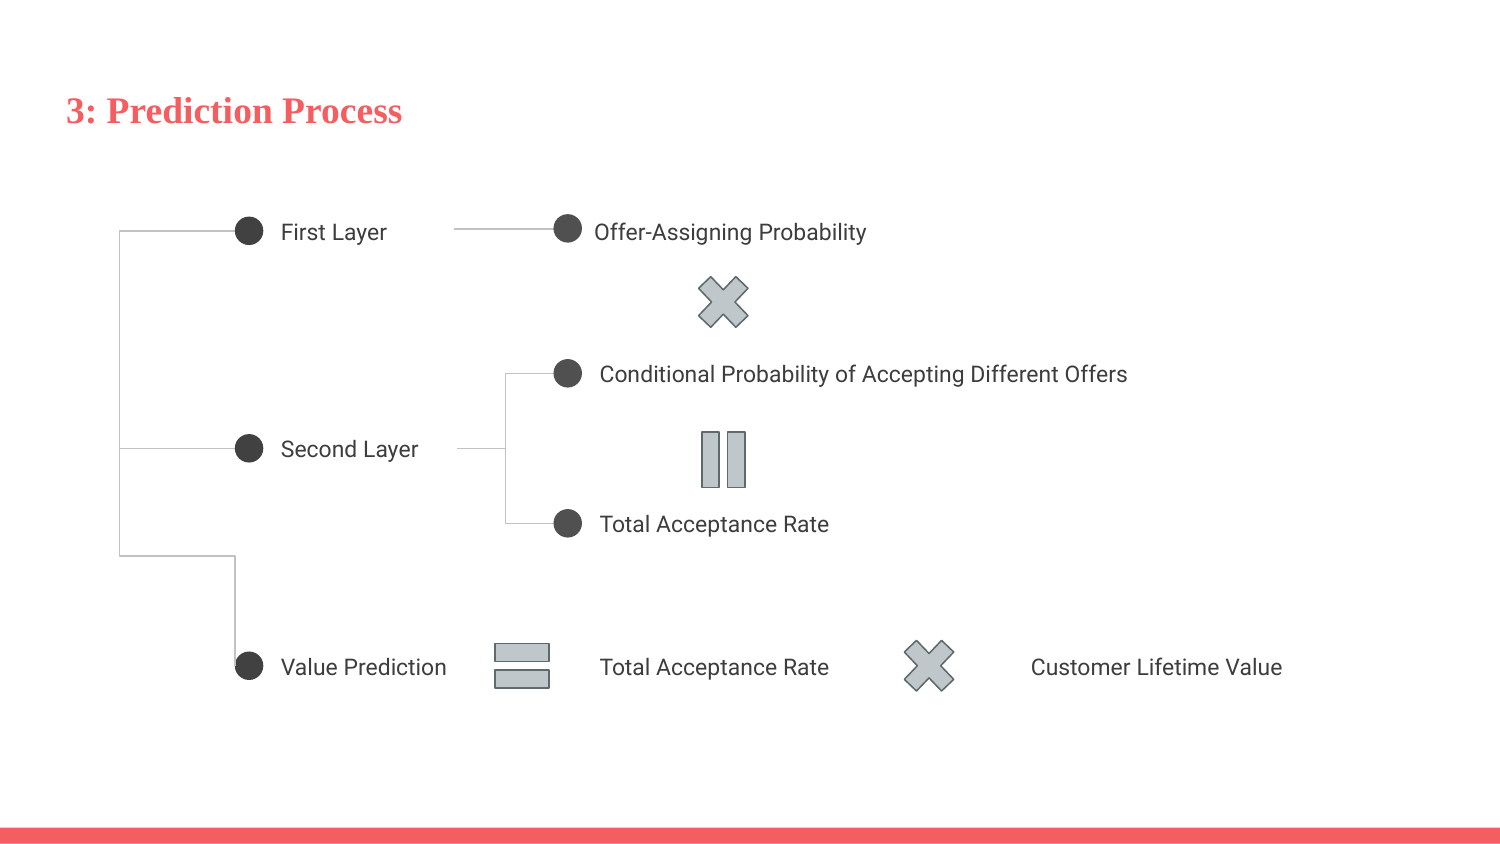

# 3: Prediction Process
First Layer

Offer-Assigning Probability

Conditional Probability of Accepting Different Offers

Second Layer

Total Acceptance Rate

Value Prediction

Total Acceptance Rate
Customer Lifetime Value